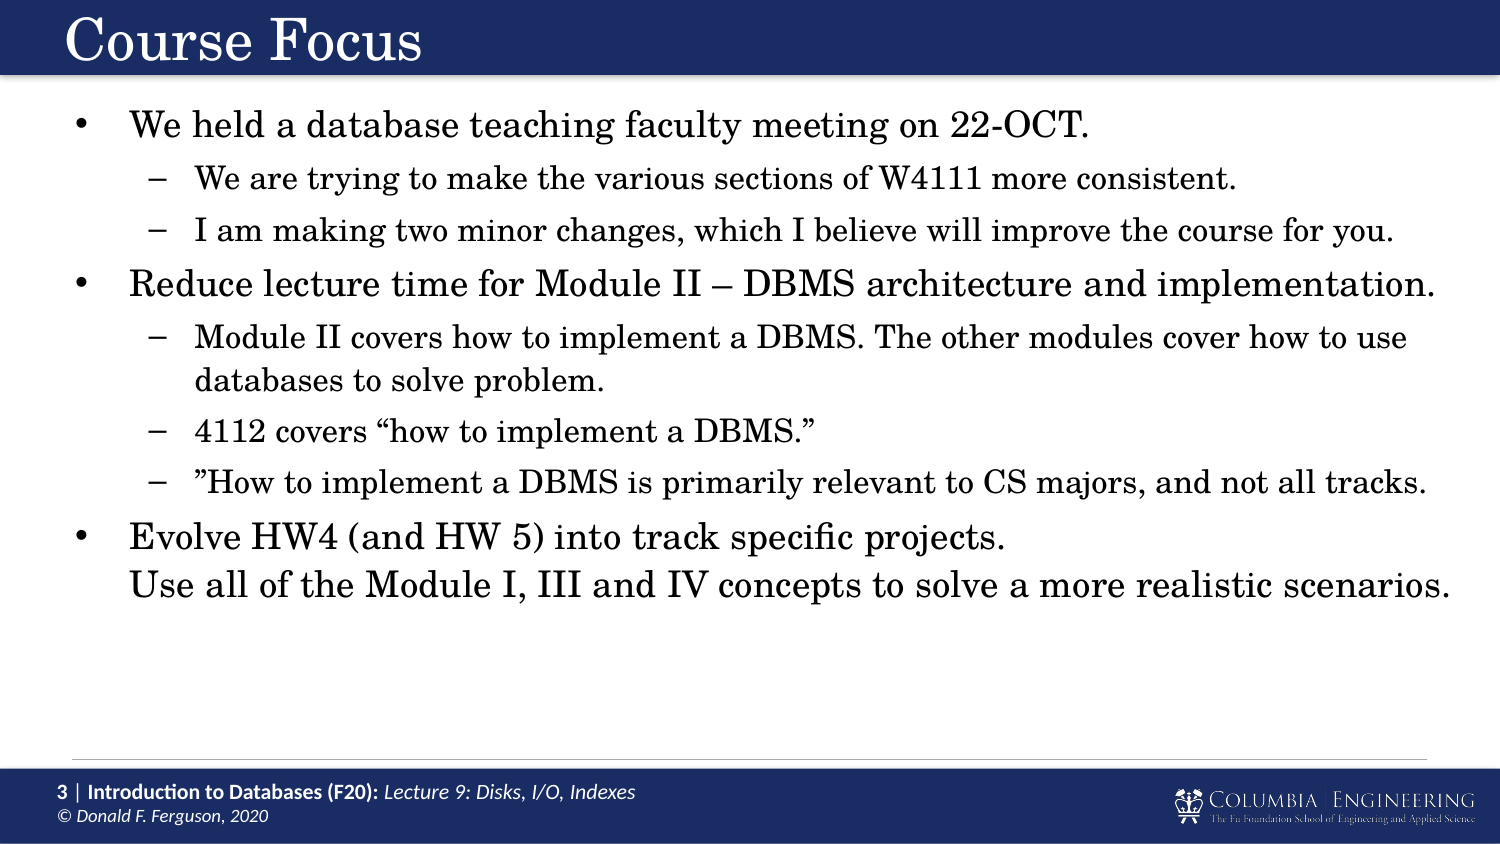

# Course Focus
We held a database teaching faculty meeting on 22-OCT.
We are trying to make the various sections of W4111 more consistent.
I am making two minor changes, which I believe will improve the course for you.
Reduce lecture time for Module II – DBMS architecture and implementation.
Module II covers how to implement a DBMS. The other modules cover how to use databases to solve problem.
4112 covers “how to implement a DBMS.”
”How to implement a DBMS is primarily relevant to CS majors, and not all tracks.
Evolve HW4 (and HW 5) into track specific projects.
Use all of the Module I, III and IV concepts to solve a more realistic scenarios.